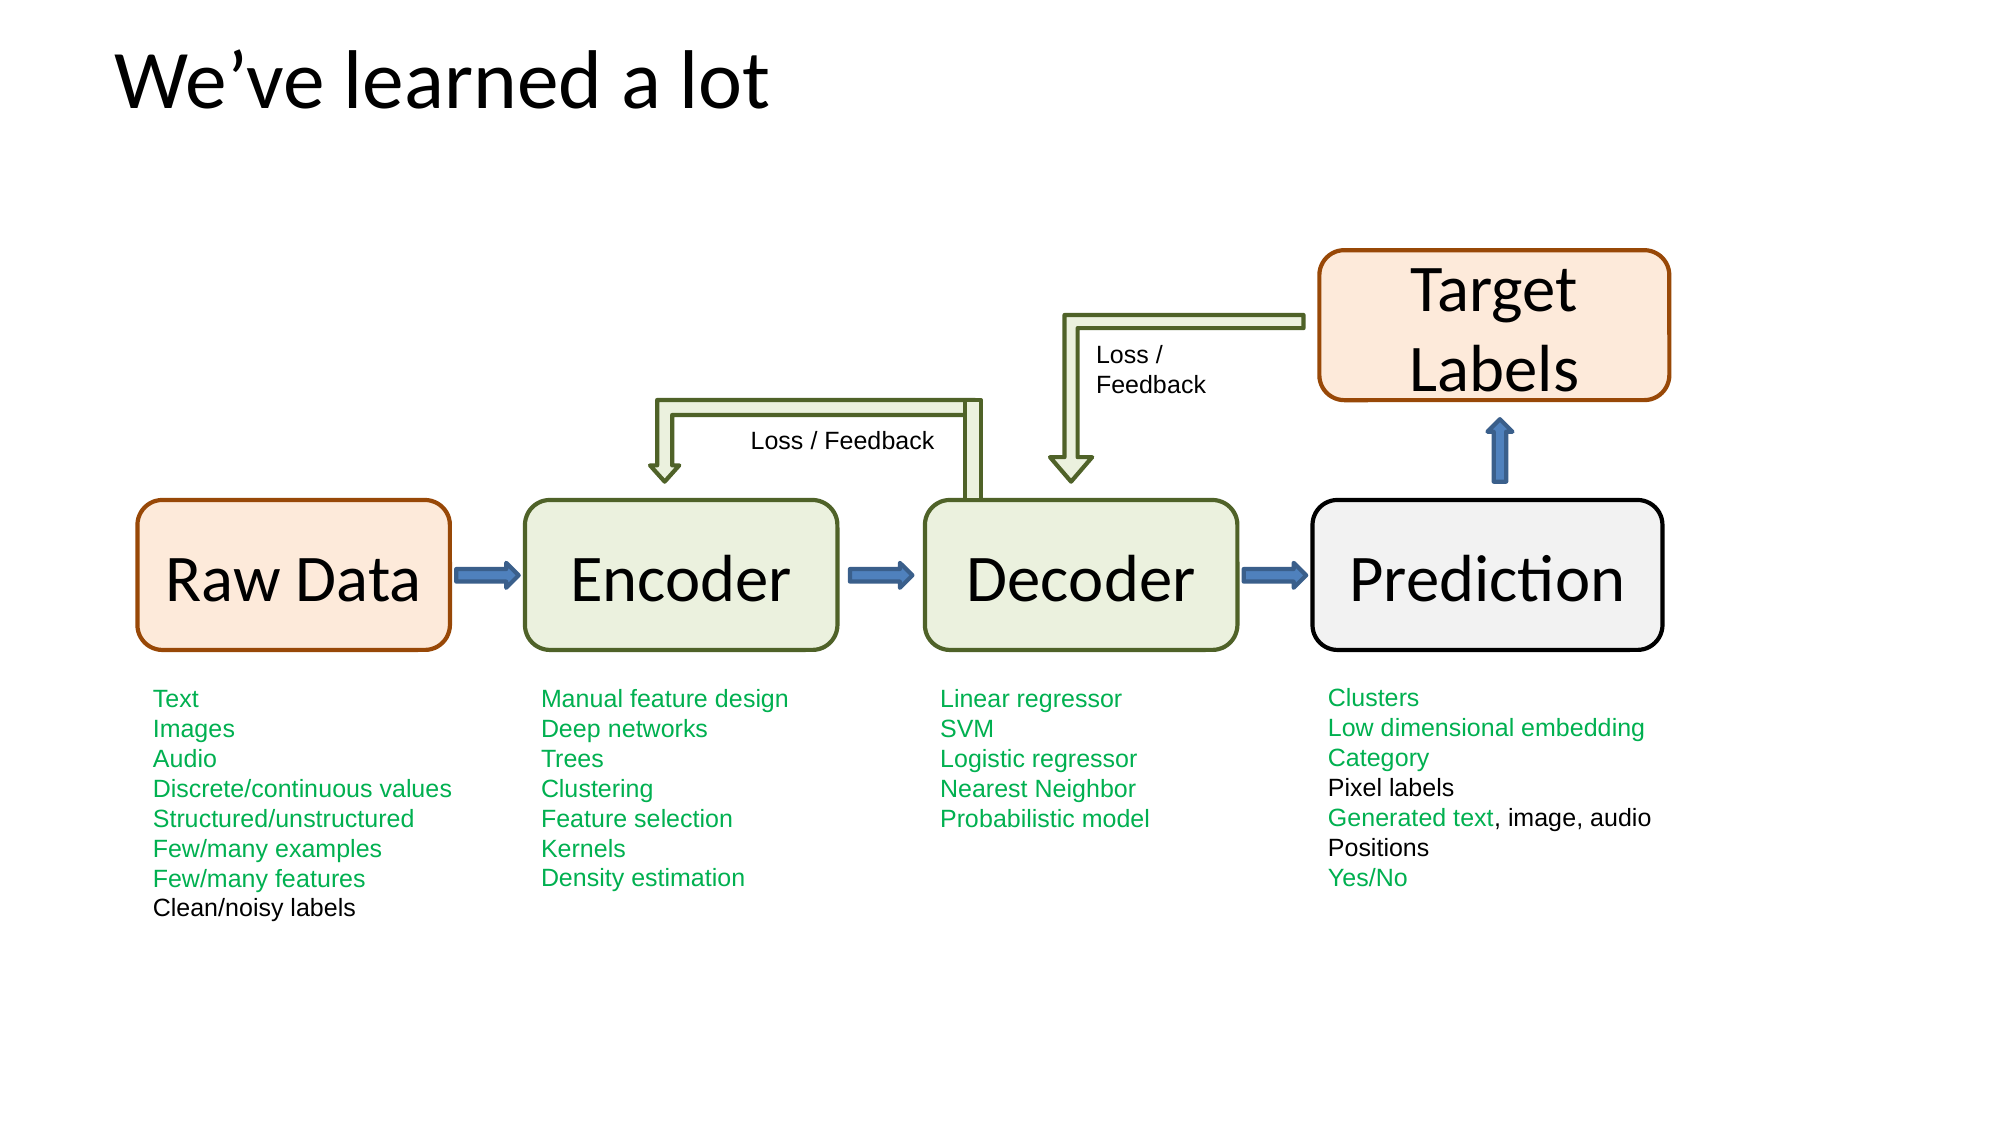

# We’ve learned a lot

Target Labels

Loss / Feedback

Loss / Feedback

Decoder
Encoder
Prediction
Raw Data

Clusters
Low dimensional embedding
Category
Pixel labels
Generated text, image, audio
Positions
Yes/No
Text
Images
Audio
Discrete/continuous values
Structured/unstructured
Few/many examples
Few/many features
Clean/noisy labels

Manual feature design
Deep networks
Trees
Clustering
Feature selection
Kernels
Density estimation

Linear regressor
SVM
Logistic regressor
Nearest Neighbor
Probabilistic model